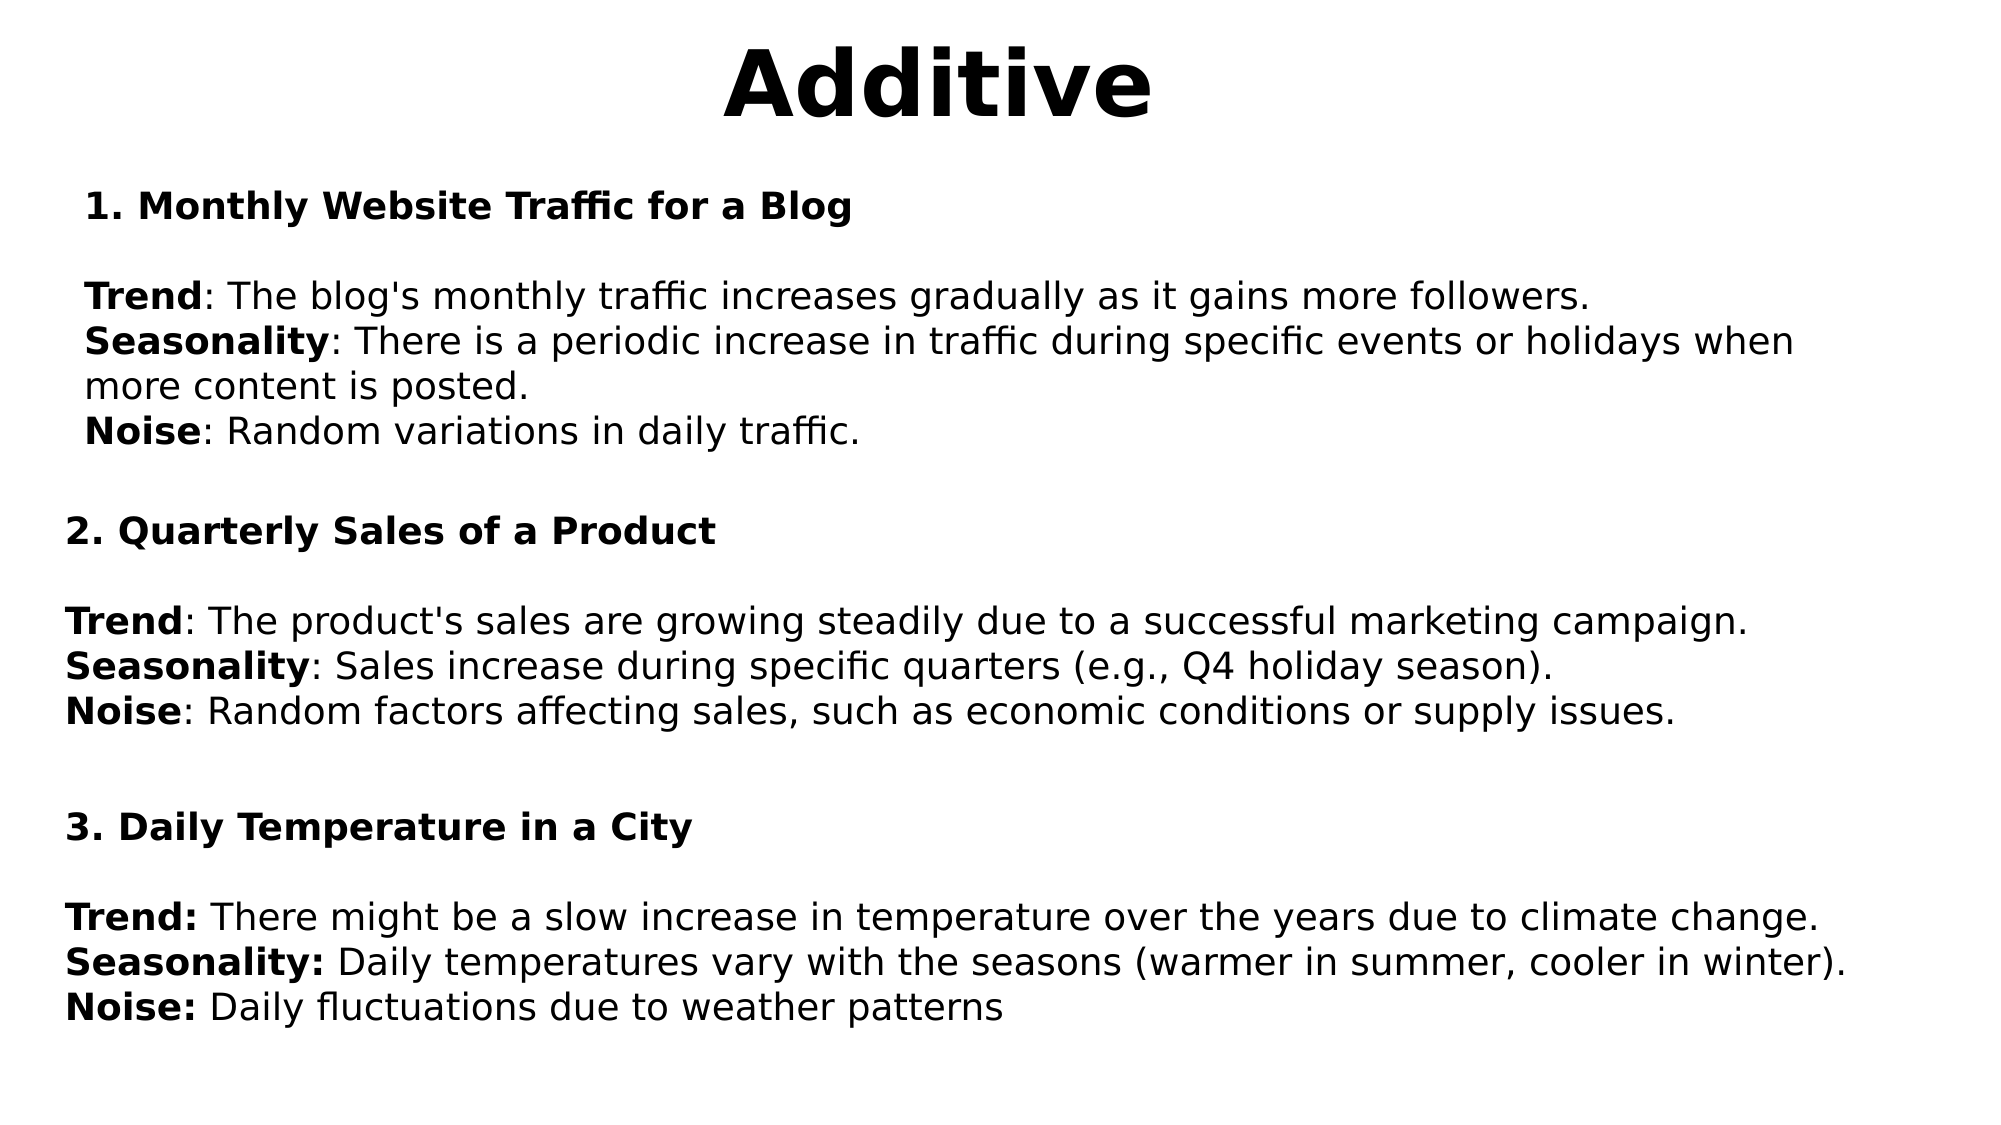

# Additive
1. Monthly Website Traffic for a Blog

Trend: The blog's monthly traffic increases gradually as it gains more followers.
Seasonality: There is a periodic increase in traffic during specific events or holidays when more content is posted.
Noise: Random variations in daily traffic.
2. Quarterly Sales of a Product

Trend: The product's sales are growing steadily due to a successful marketing campaign.
Seasonality: Sales increase during specific quarters (e.g., Q4 holiday season).
Noise: Random factors affecting sales, such as economic conditions or supply issues.
3. Daily Temperature in a City

Trend: There might be a slow increase in temperature over the years due to climate change.
Seasonality: Daily temperatures vary with the seasons (warmer in summer, cooler in winter).
Noise: Daily fluctuations due to weather patterns